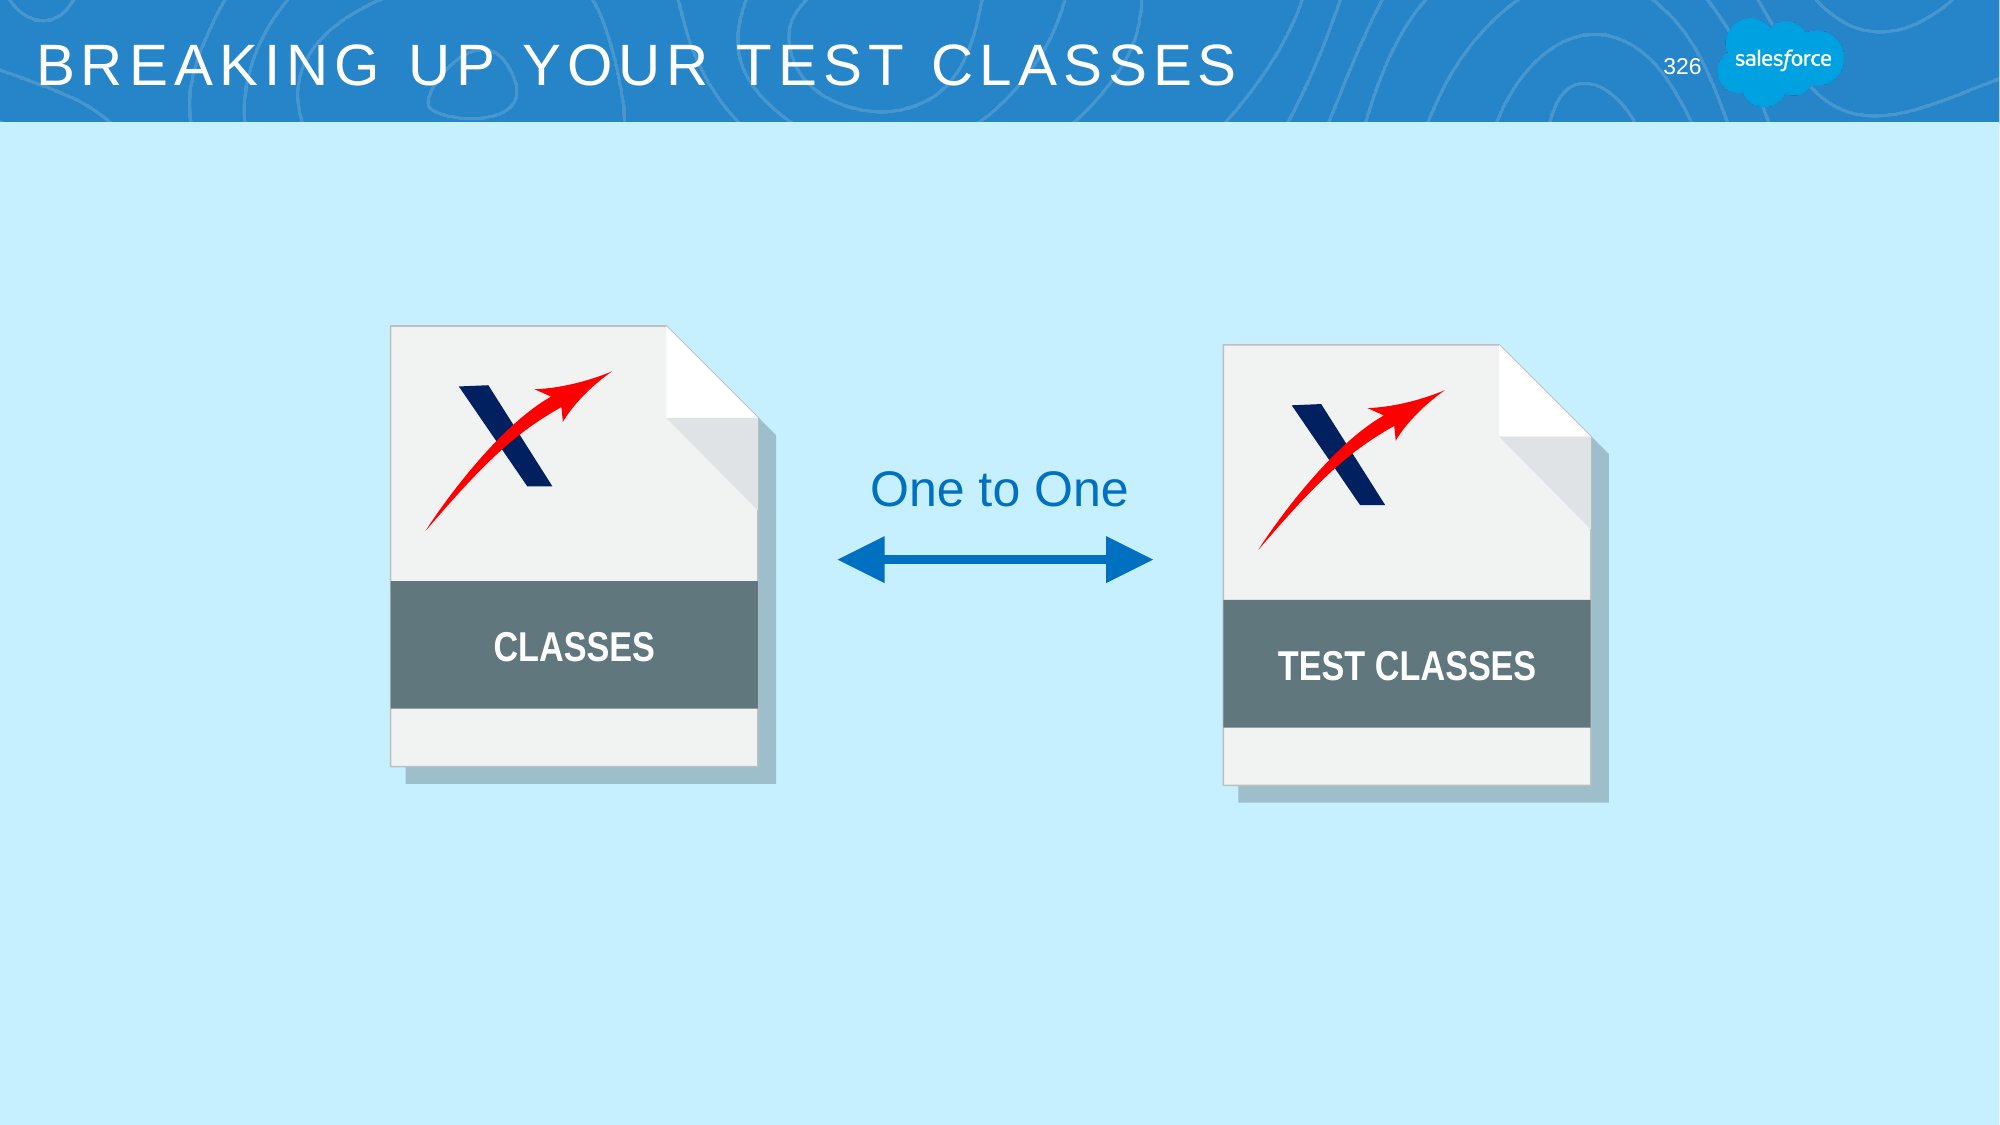

# Breaking Up Your Test Classes
326

CLASSES

TEST CLASSES
One to One